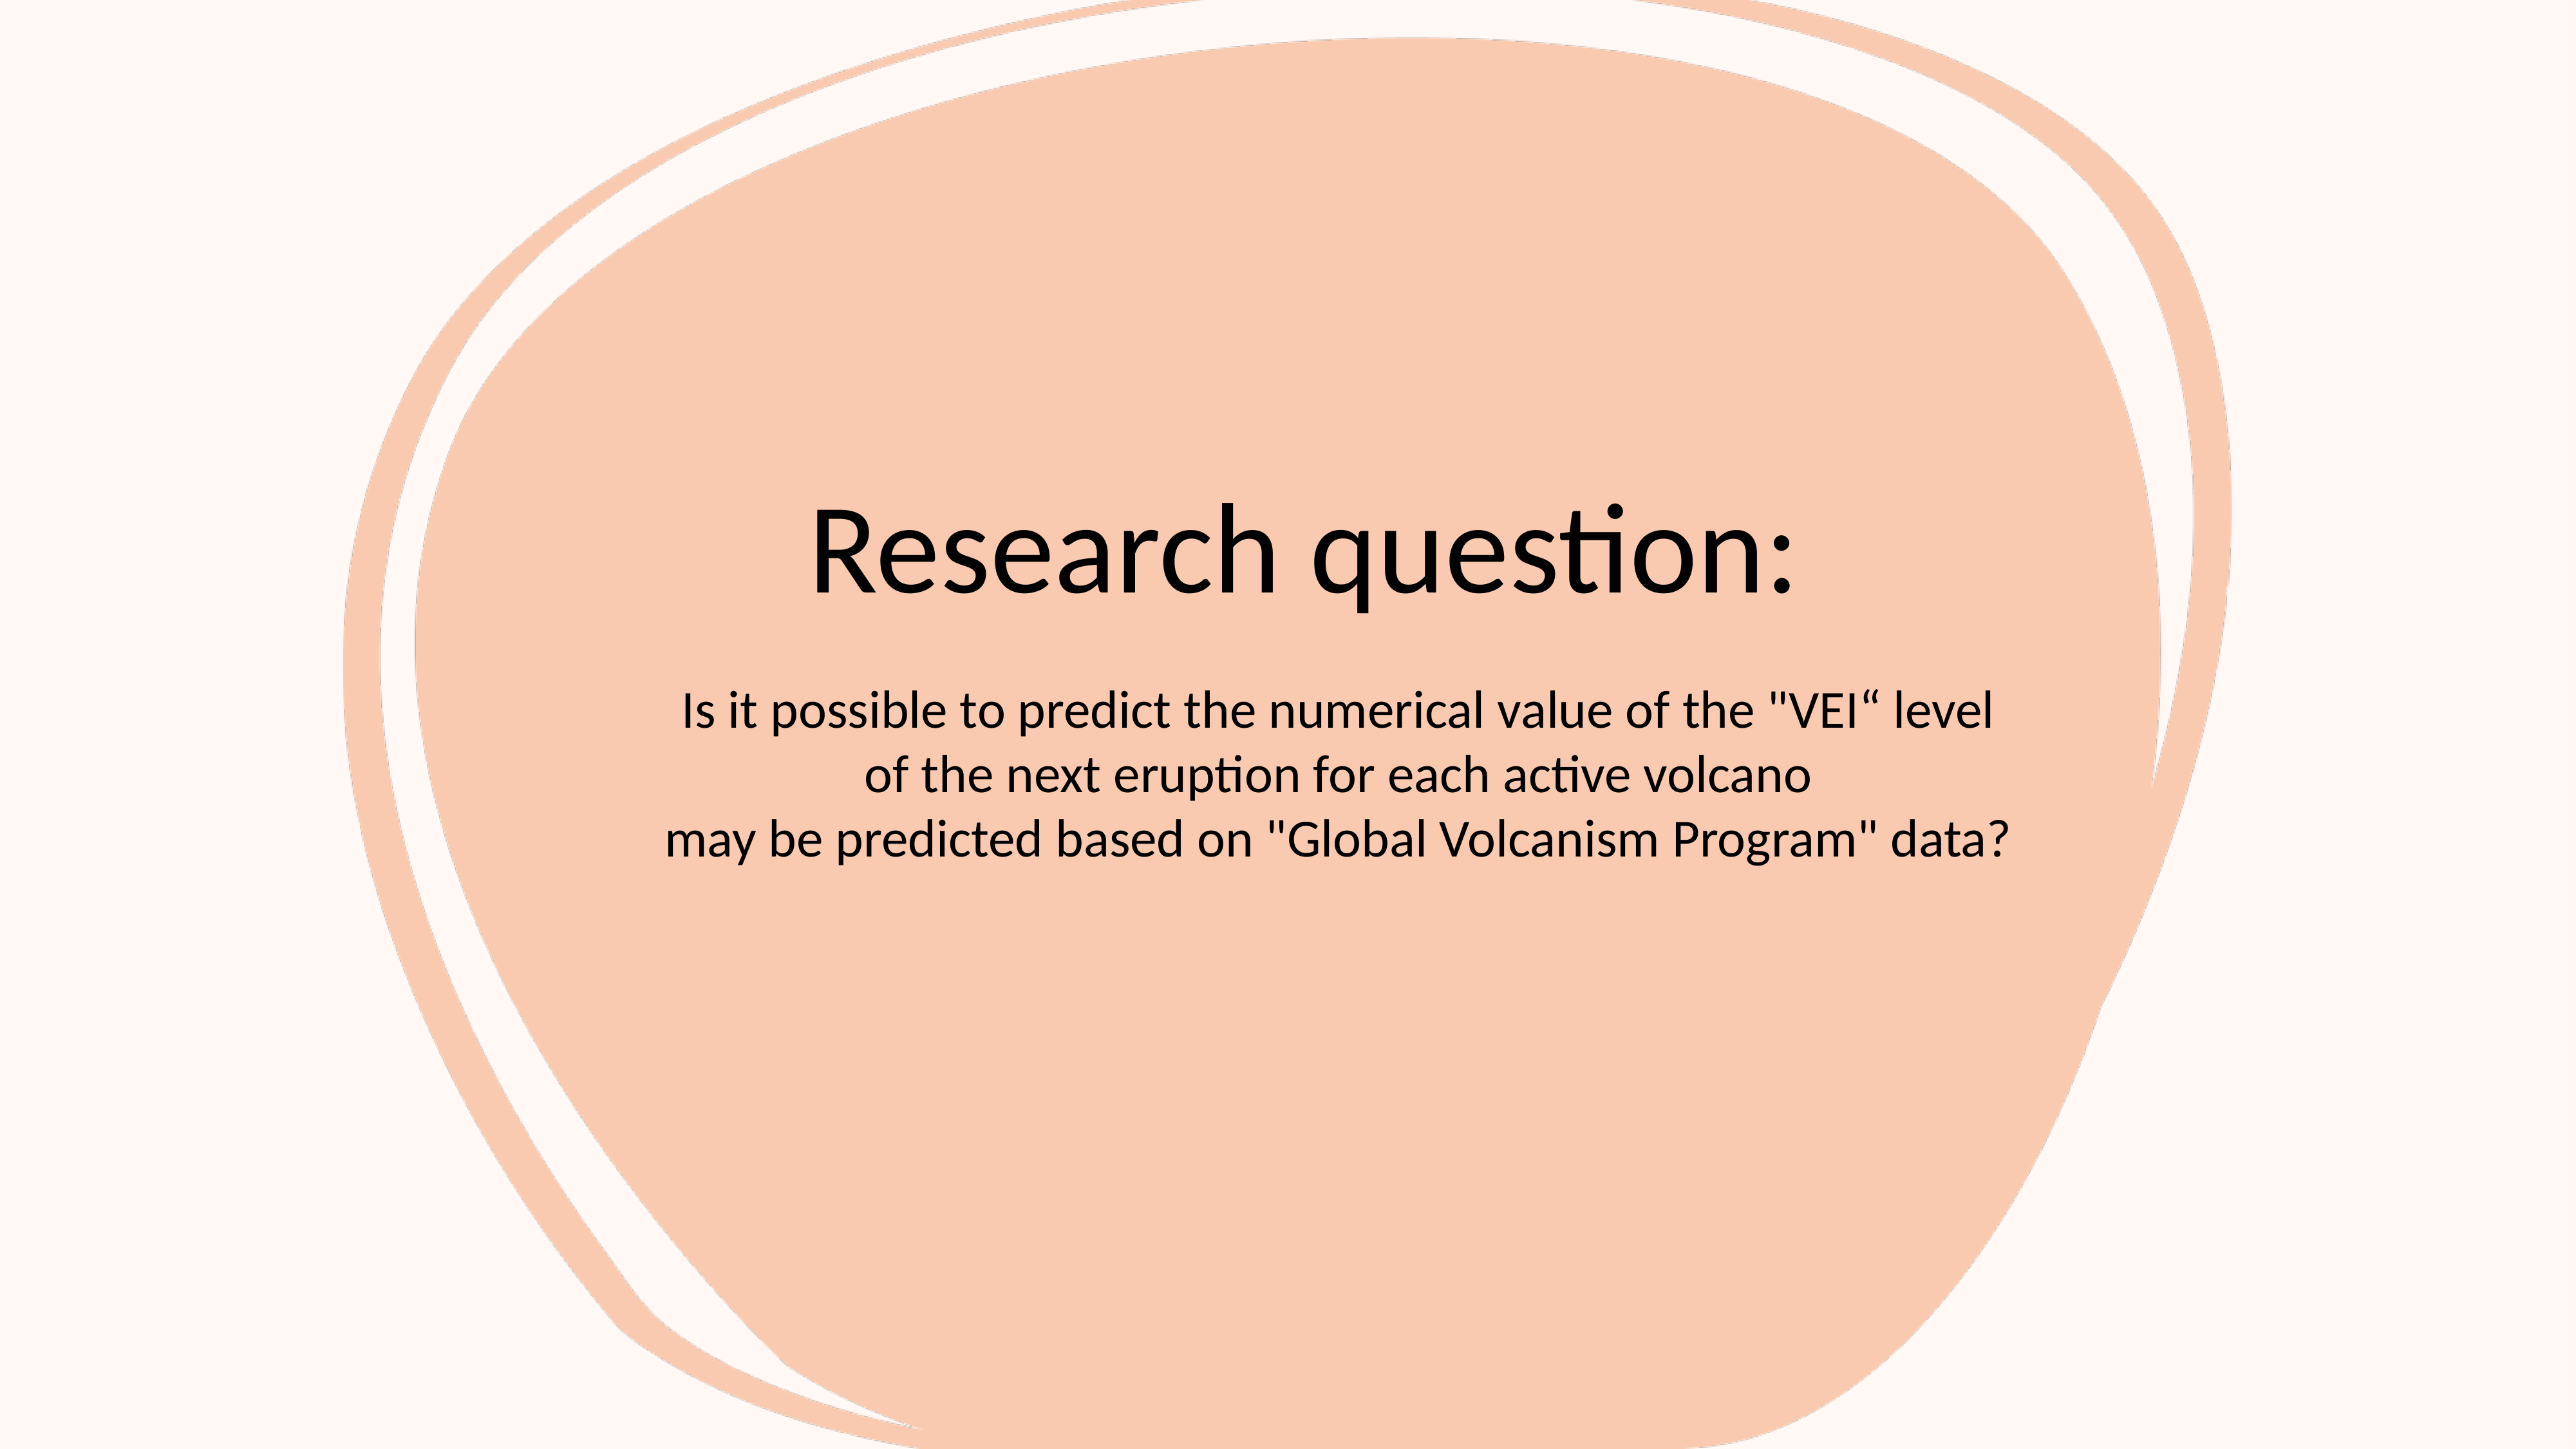

Research question:
Is it possible to predict the numerical value of the "VEI“ level
of the next eruption for each active volcano
may be predicted based on "Global Volcanism Program" data?